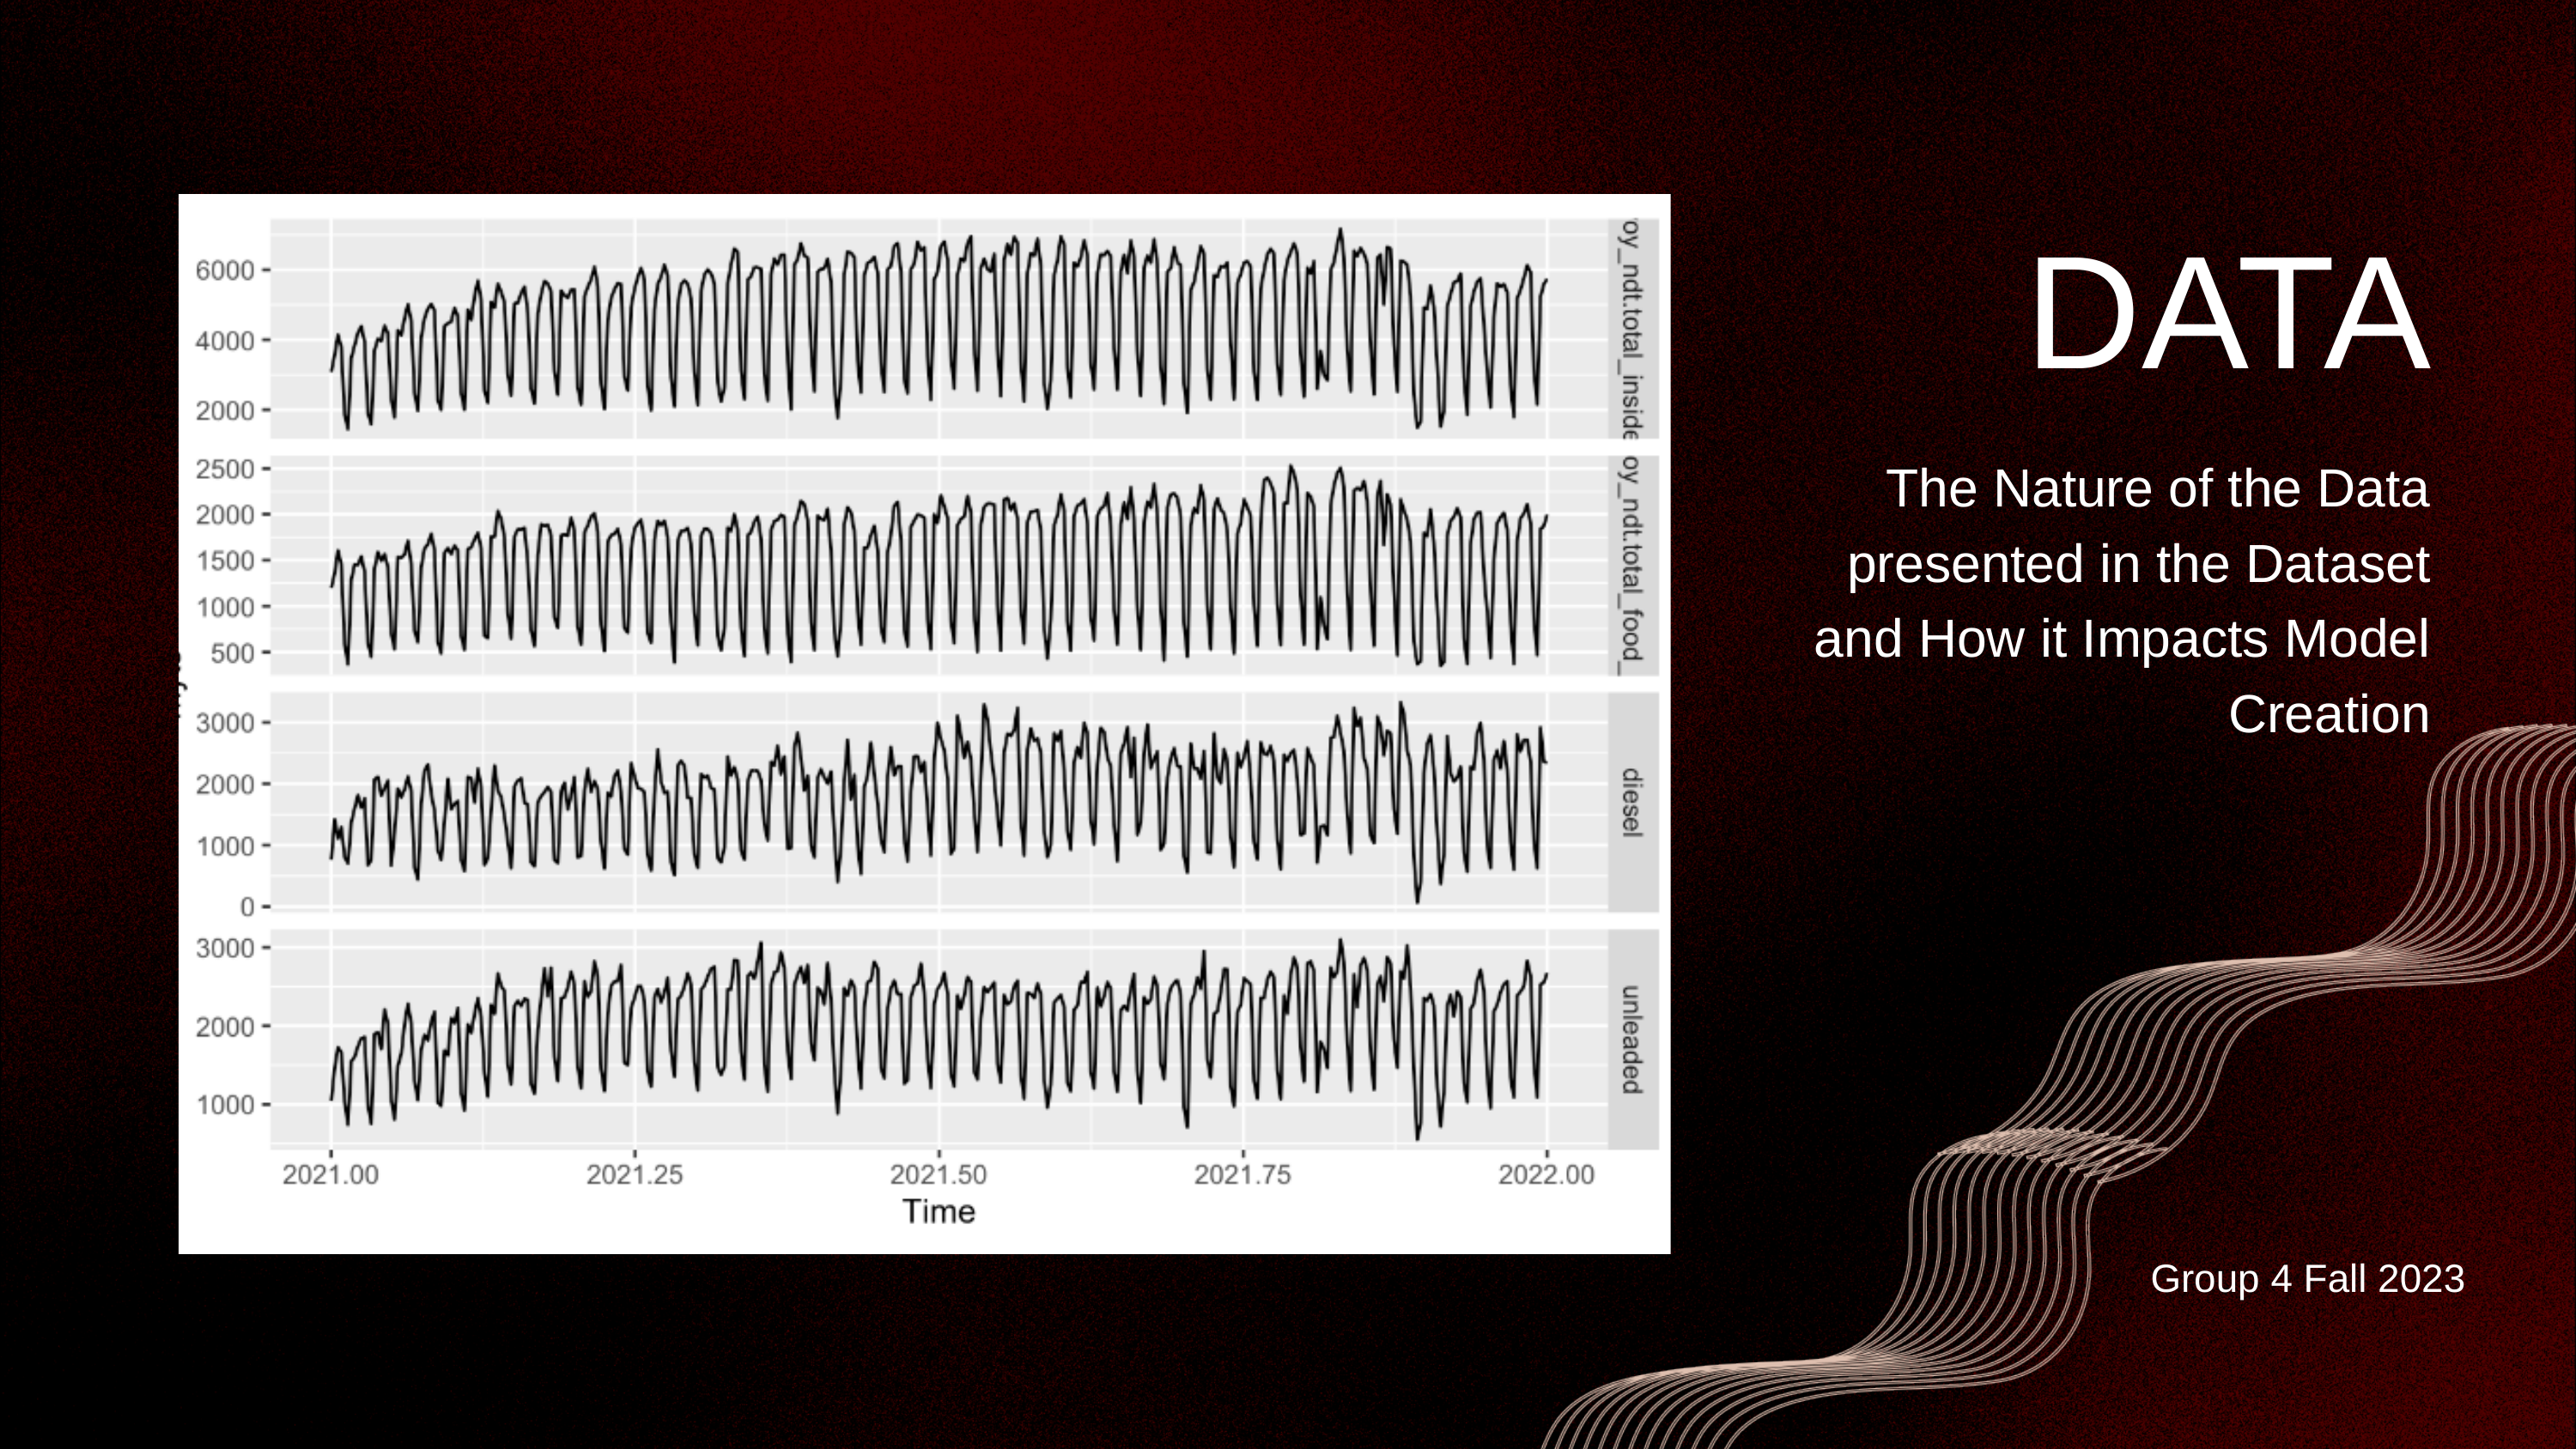

DATA
The Nature of the Data presented in the Dataset and How it Impacts Model Creation

Group 4 Fall 2023